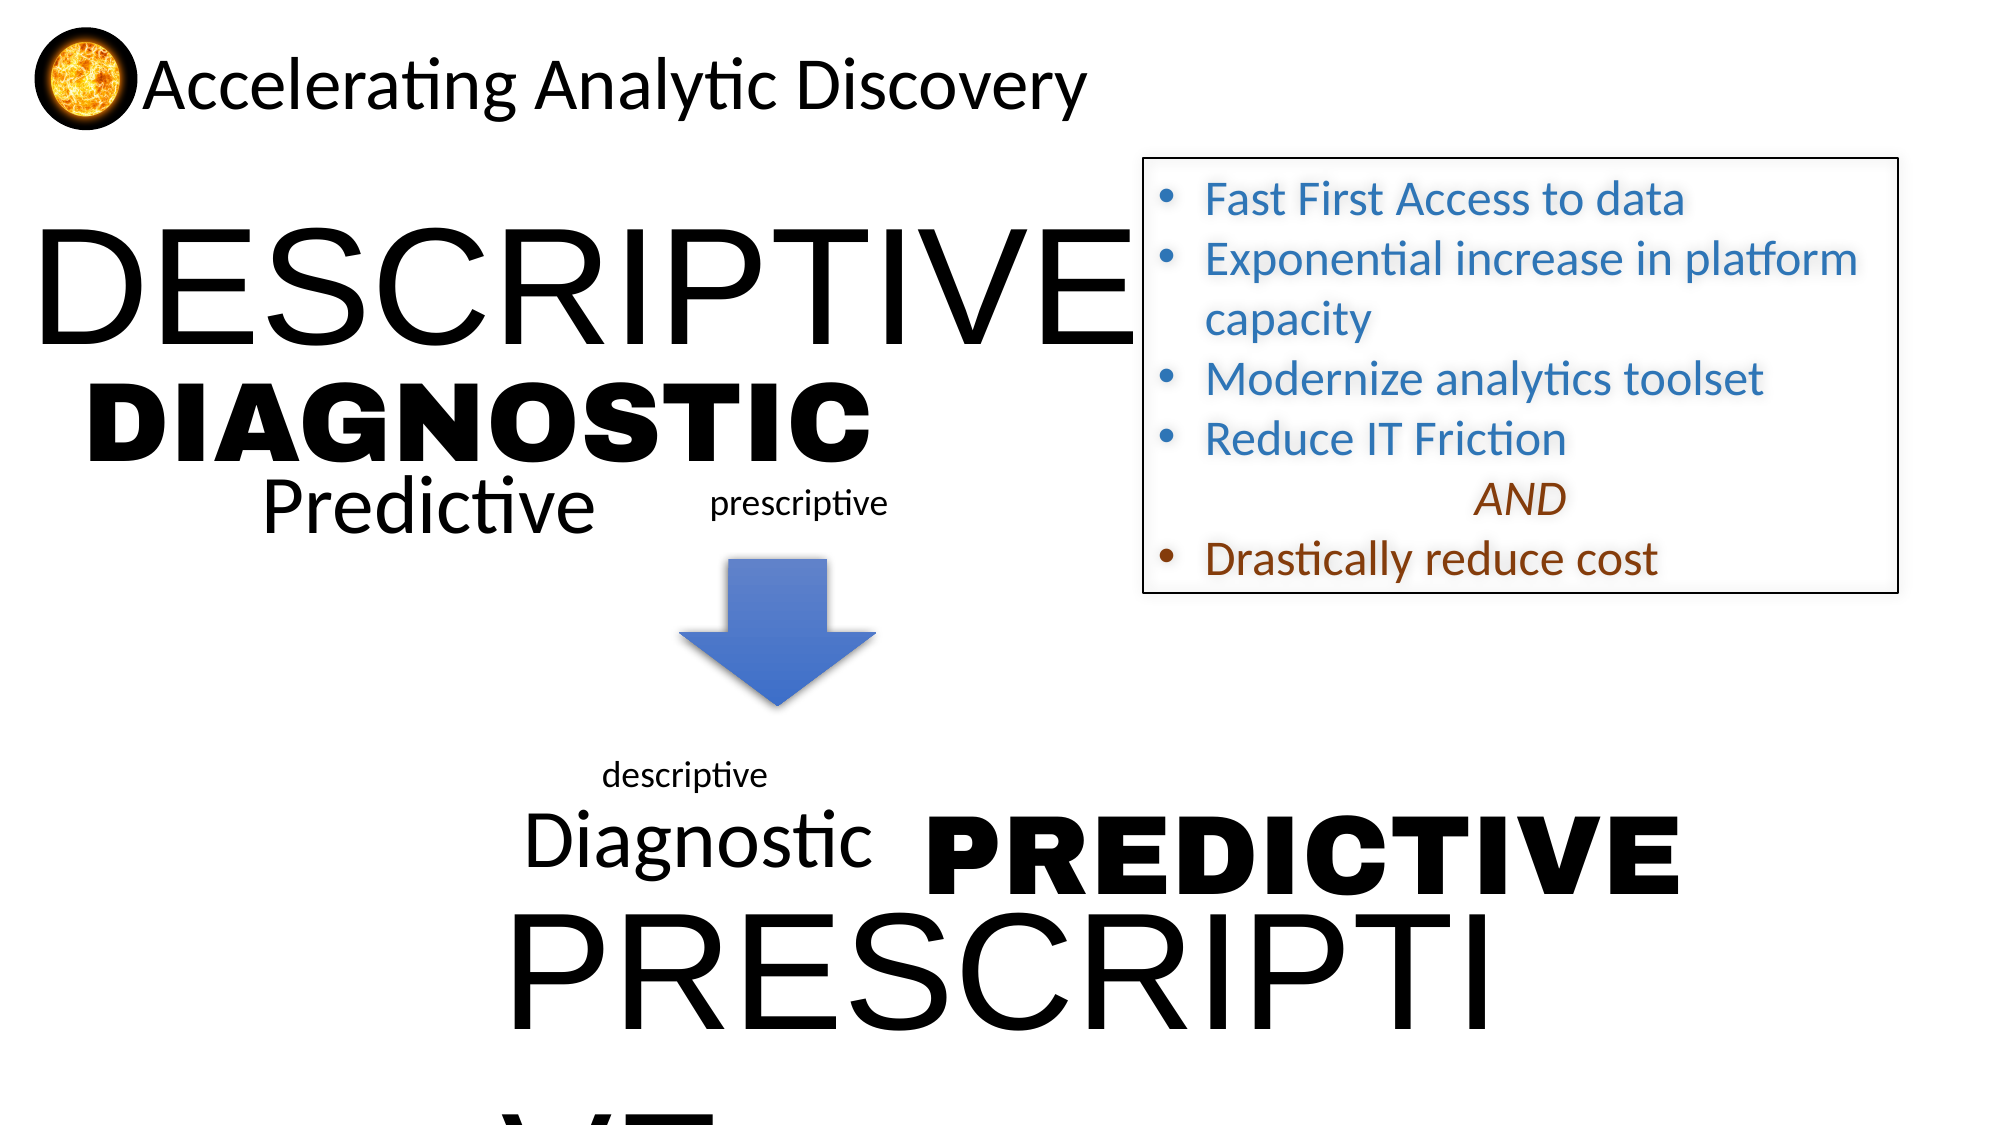

Accelerating Analytic Discovery
Fast First Access to data
Exponential increase in platform capacity
Modernize analytics toolset
Reduce IT Friction
AND
Drastically reduce cost
DESCRIPTIVE
DIAGNOSTIC
Predictive
prescriptive

descriptive
PREDICTIVE
Diagnostic
PRESCRIPTIVE